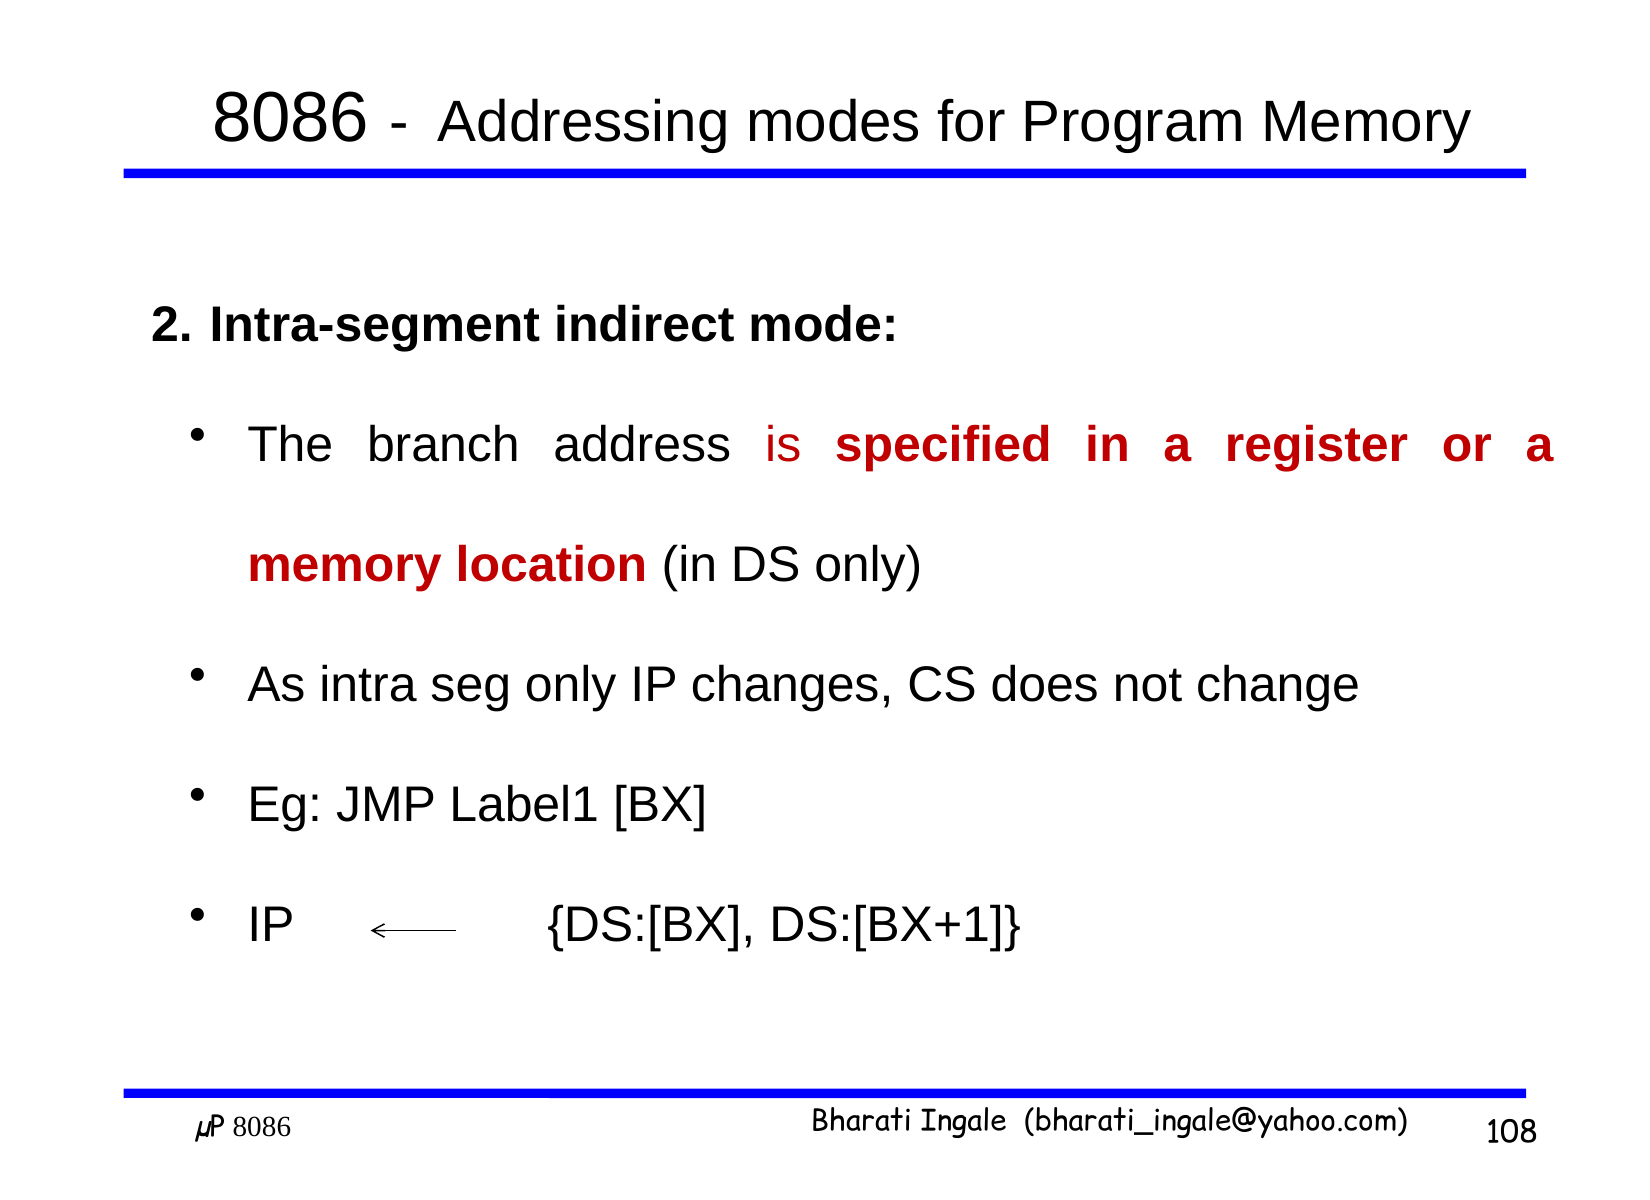

# 8086 -  Addressing modes for Program Memory
2.	Intra-segment indirect mode:
The branch address is specified in a register or a memory location (in DS only)
As intra seg only IP changes, CS does not change
Eg: JMP Label1 [BX]
IP		{DS:[BX], DS:[BX+1]}
108